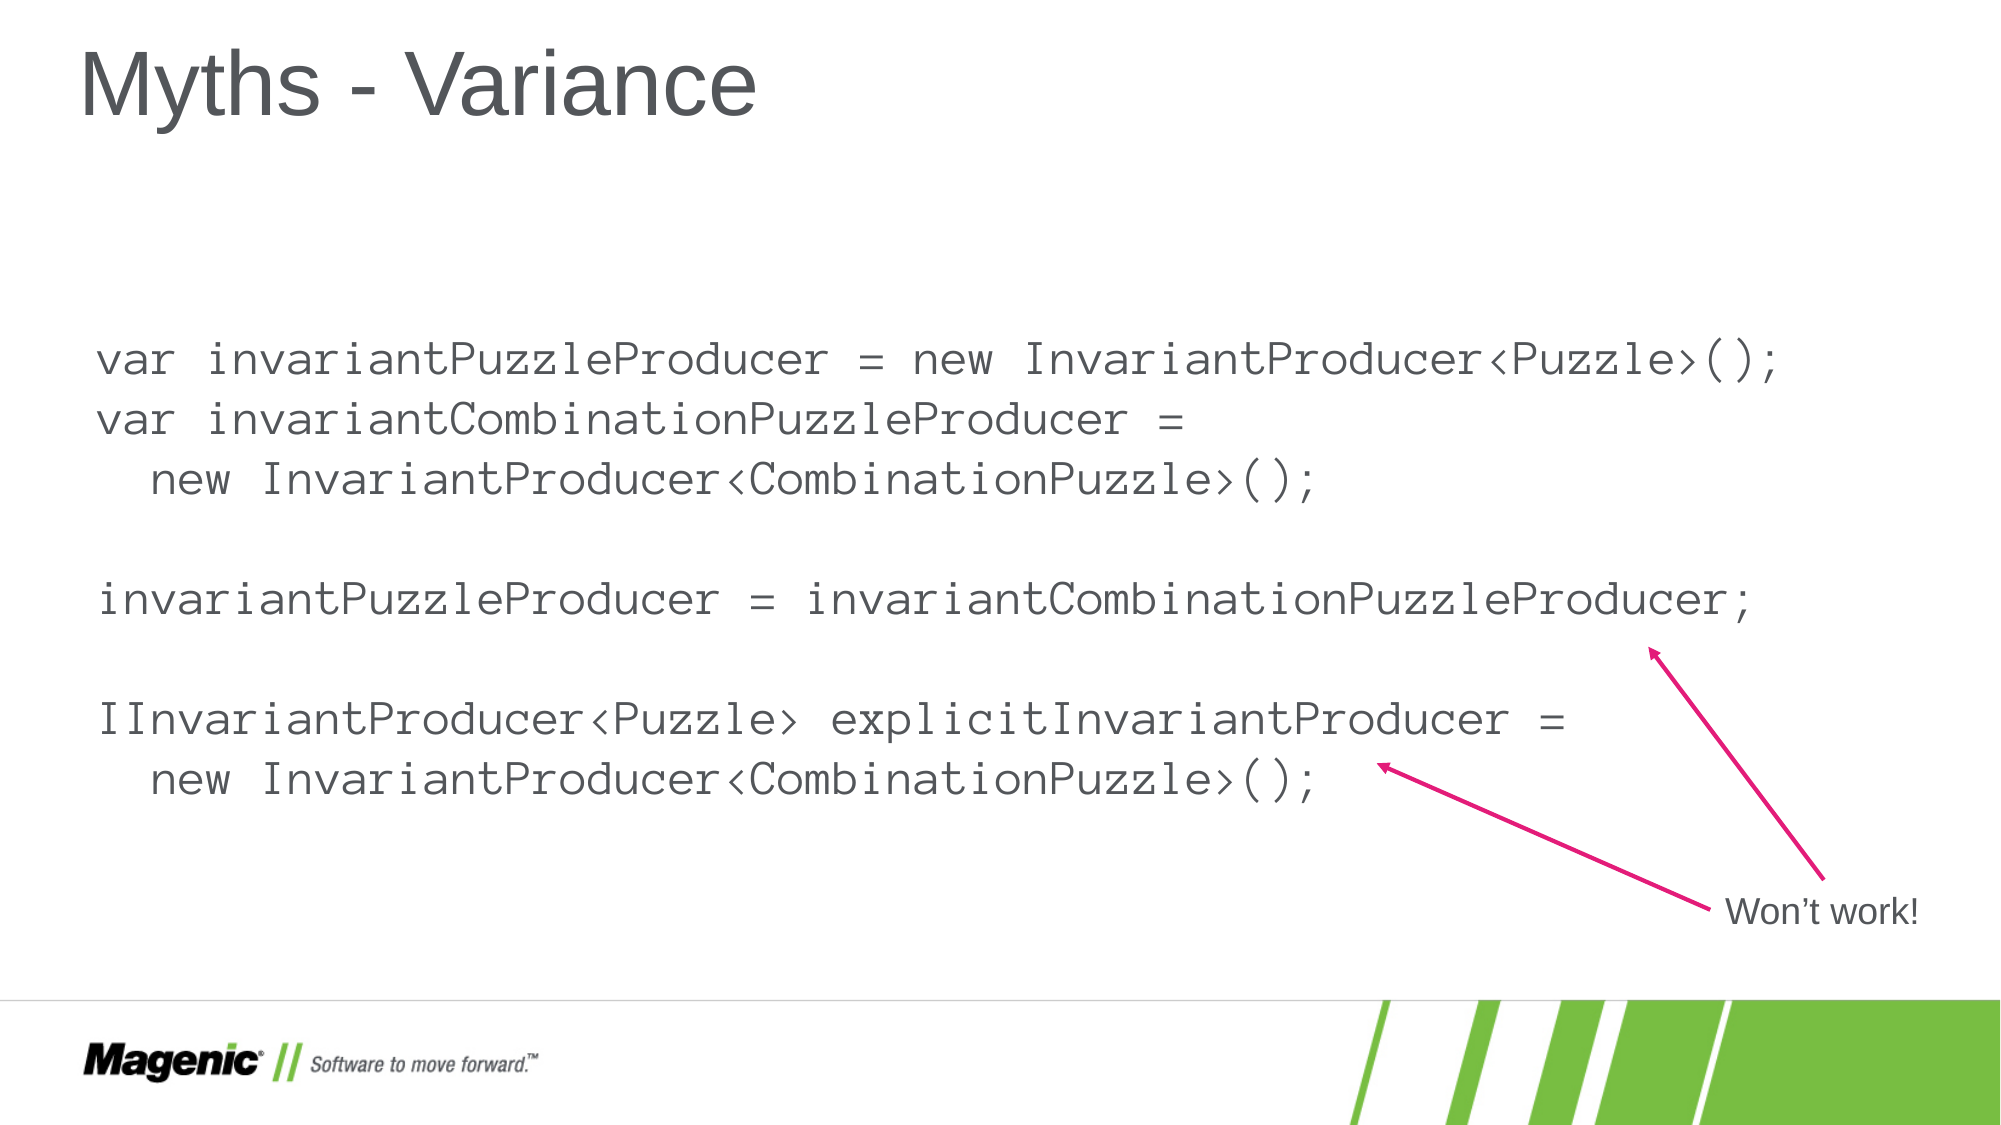

# Myths - Variance
var invariantPuzzleProducer = new InvariantProducer<Puzzle>();
var invariantCombinationPuzzleProducer =
  new InvariantProducer<CombinationPuzzle>();

invariantPuzzleProducer = invariantCombinationPuzzleProducer;

IInvariantProducer<Puzzle> explicitInvariantProducer =
  new InvariantProducer<CombinationPuzzle>();
Won’t work!